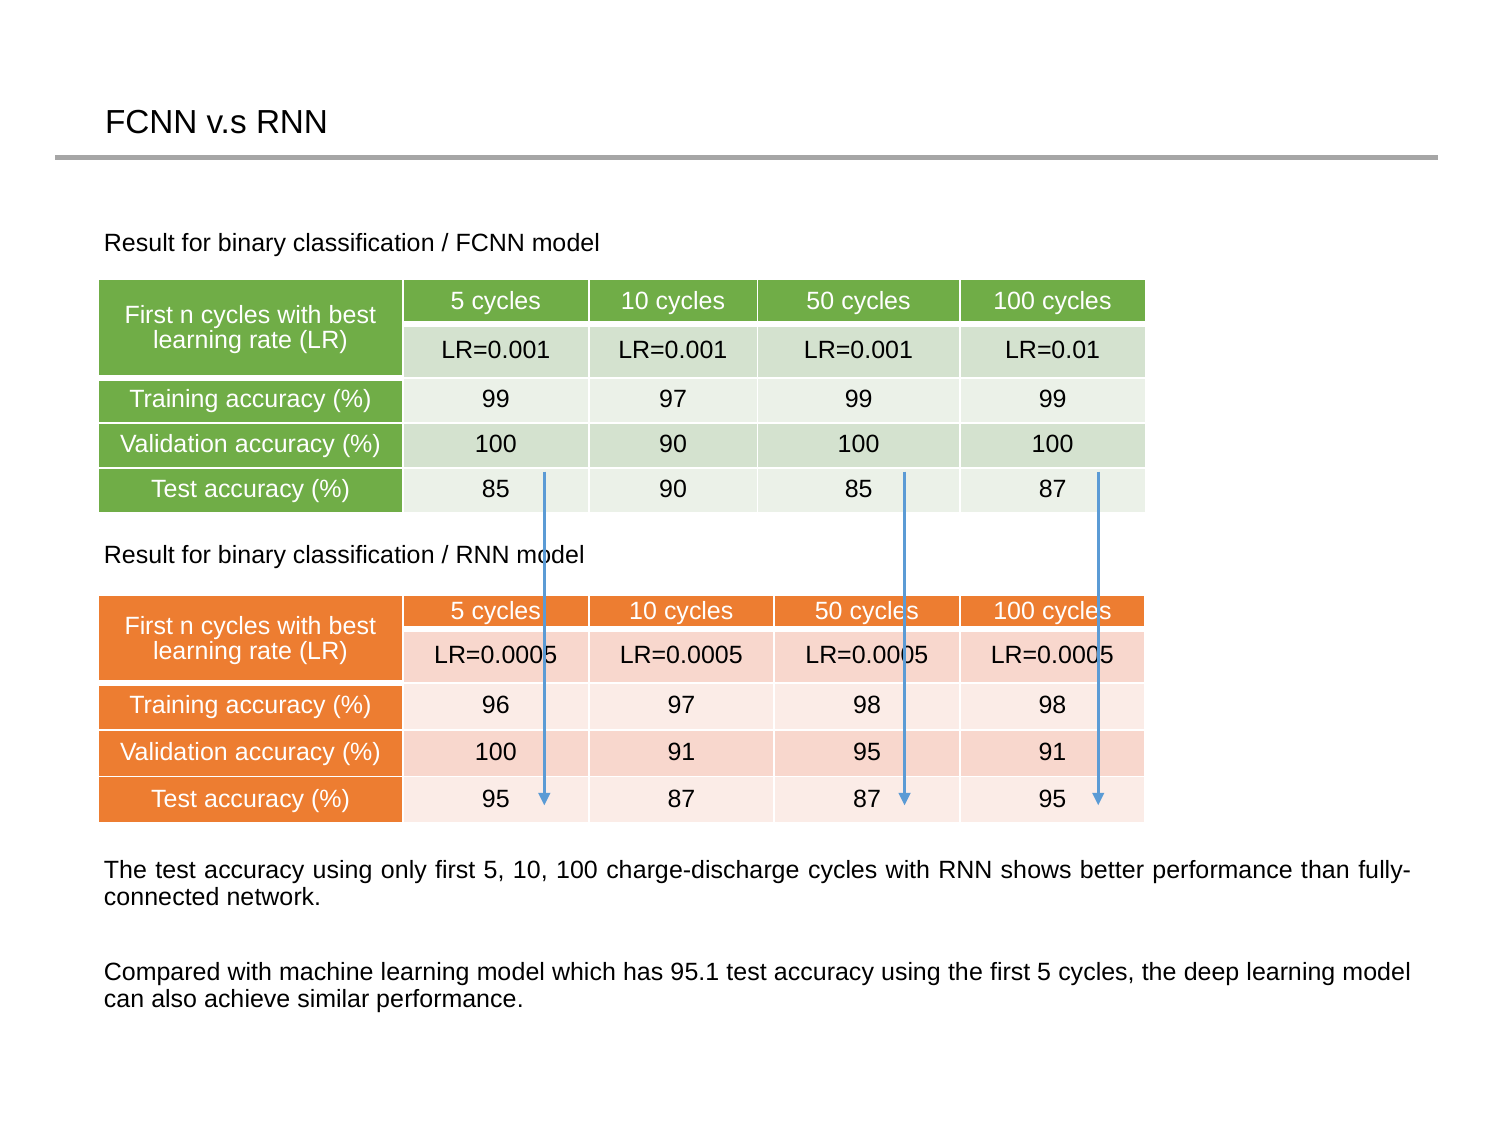

FCNN v.s RNN
Result for binary classification / FCNN model
| First n cycles with best learning rate (LR) | 5 cycles | 10 cycles | 50 cycles | 100 cycles |
| --- | --- | --- | --- | --- |
|  | LR=0.001 | LR=0.001 | LR=0.001 | LR=0.01 |
| Training accuracy (%) | 99 | 97 | 99 | 99 |
| Validation accuracy (%) | 100 | 90 | 100 | 100 |
| Test accuracy (%) | 85 | 90 | 85 | 87 |
Result for binary classification / RNN model
| First n cycles with best learning rate (LR) | 5 cycles | 10 cycles | 50 cycles | 100 cycles |
| --- | --- | --- | --- | --- |
|  | LR=0.0005 | LR=0.0005 | LR=0.0005 | LR=0.0005 |
| Training accuracy (%) | 96 | 97 | 98 | 98 |
| Validation accuracy (%) | 100 | 91 | 95 | 91 |
| Test accuracy (%) | 95 | 87 | 87 | 95 |
The test accuracy using only first 5, 10, 100 charge-discharge cycles with RNN shows better performance than fully-connected network.

Compared with machine learning model which has 95.1 test accuracy using the first 5 cycles, the deep learning model can also achieve similar performance.